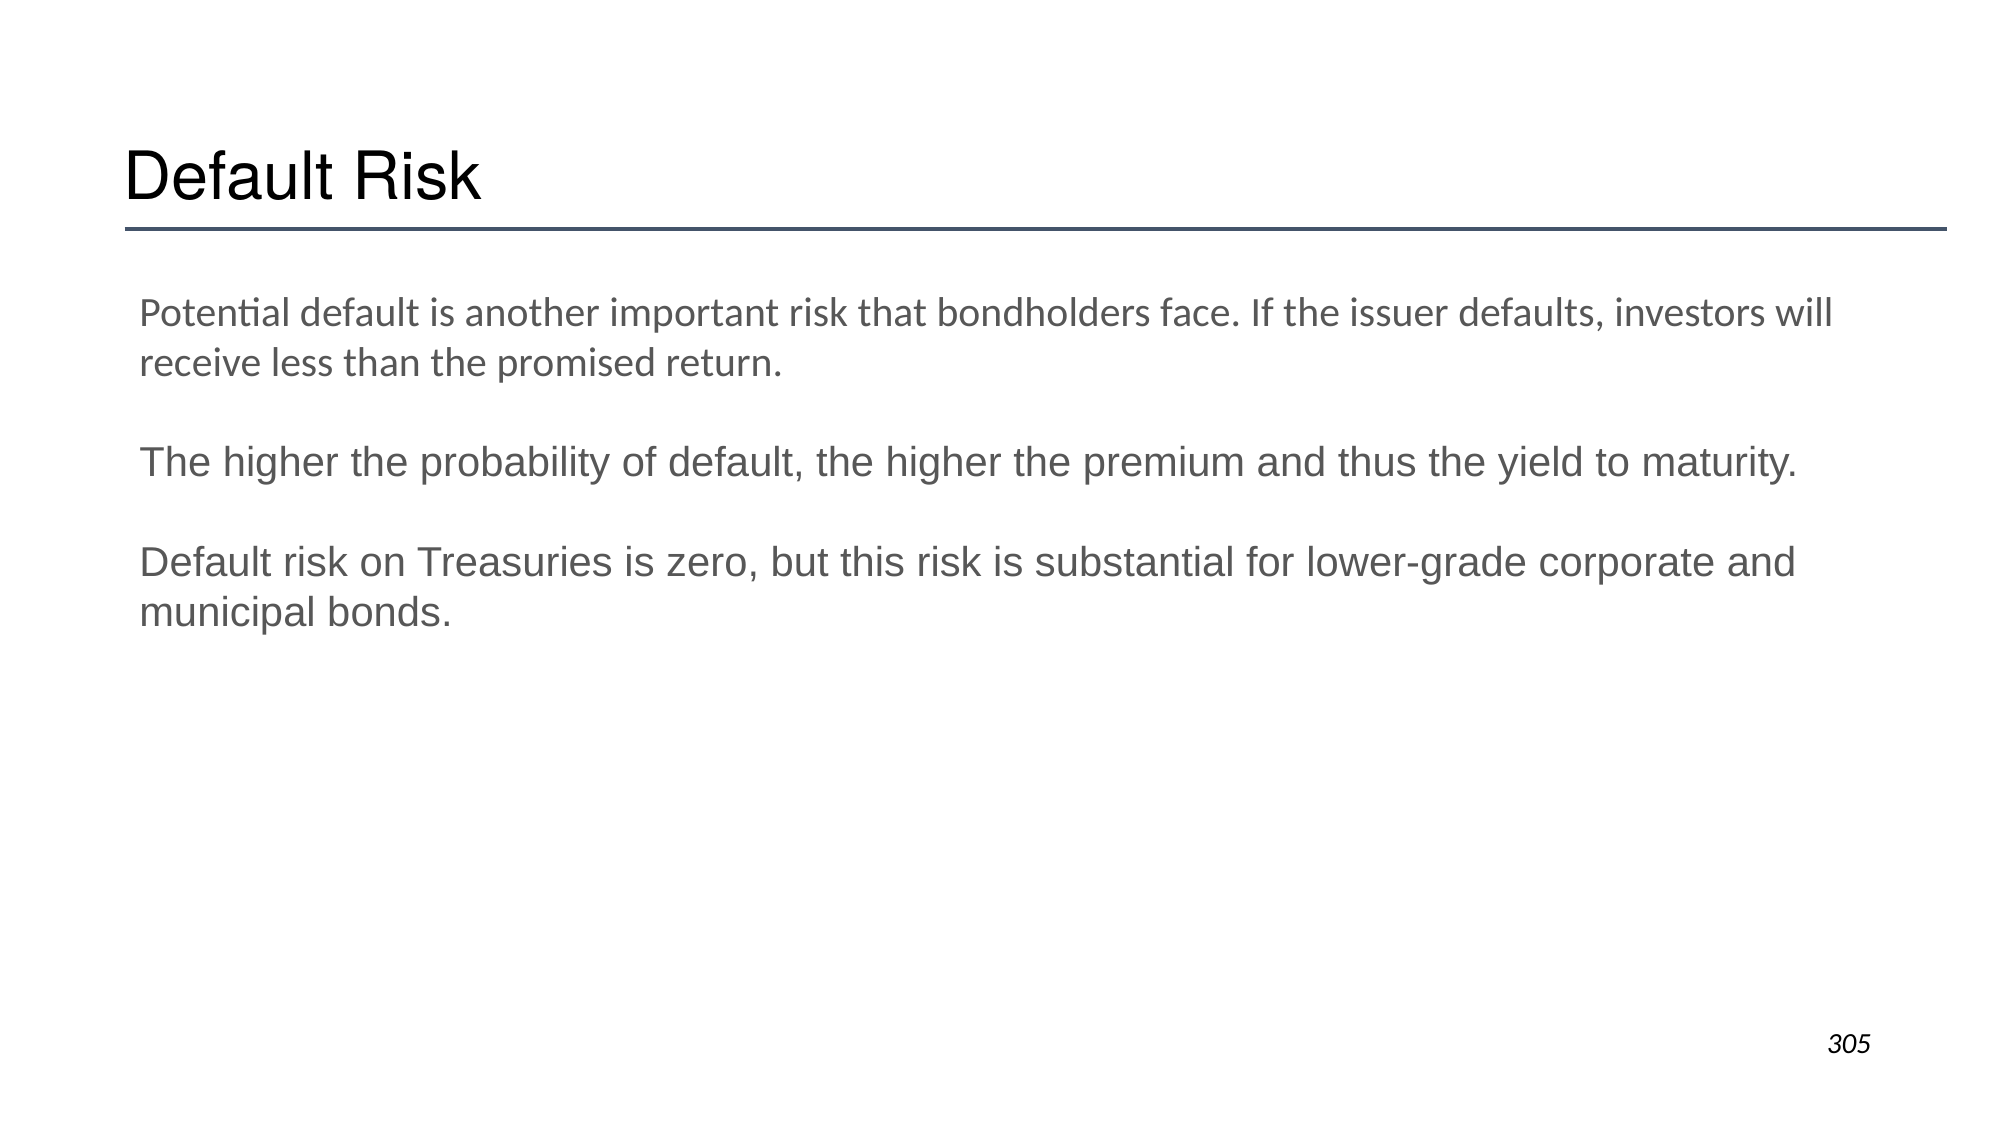

# Default Risk
Potential default is another important risk that bondholders face. If the issuer defaults, investors will receive less than the promised return.

The higher the probability of default, the higher the premium and thus the yield to maturity.

Default risk on Treasuries is zero, but this risk is substantial for lower-grade corporate and municipal bonds.